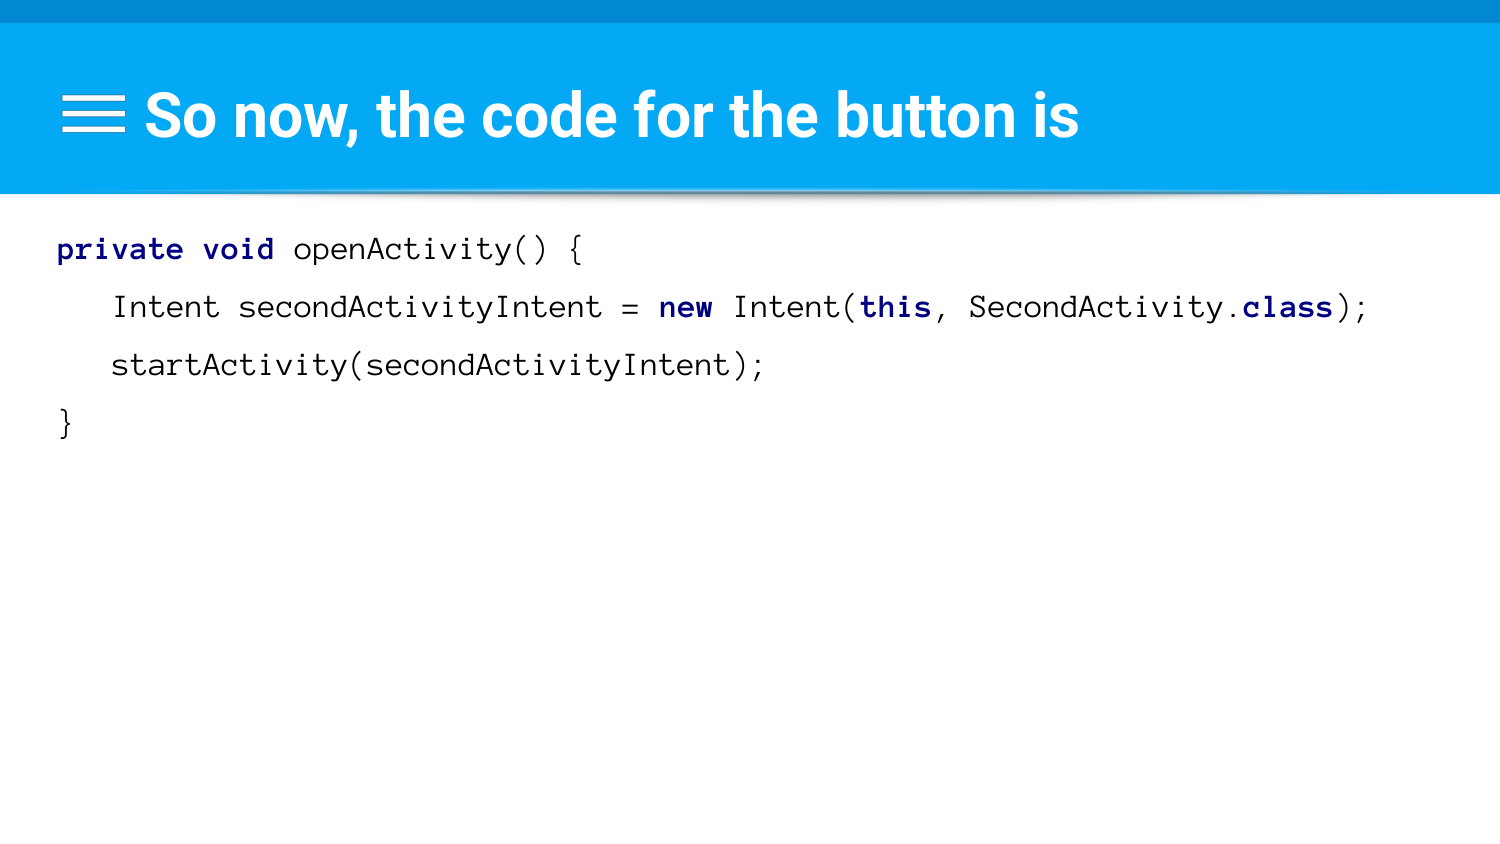

# So now, the code for the button is
private void openActivity() {
   Intent secondActivityIntent = new Intent(this, SecondActivity.class);
   startActivity(secondActivityIntent);
}